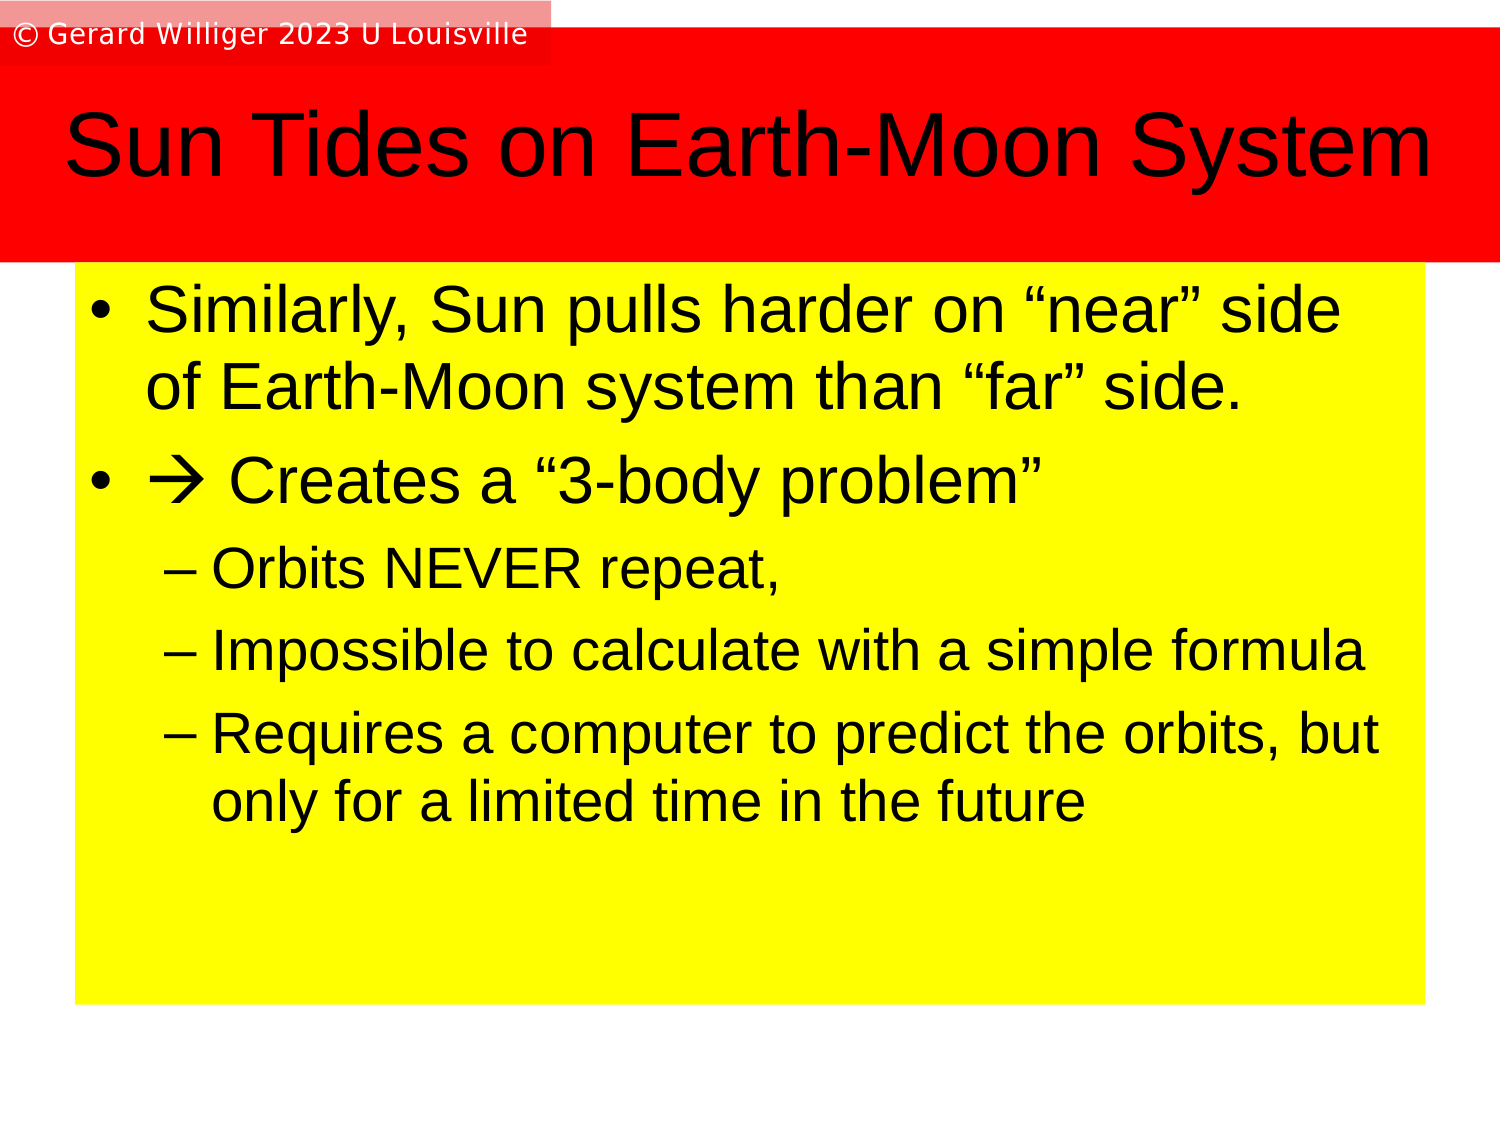

© Gerard Williger 2023 U Louisville
# Sun Tides on Earth-Moon System
Similarly, Sun pulls harder on “near” side of Earth-Moon system than “far” side.
🡪 Creates a “3-body problem”
Orbits NEVER repeat,
Impossible to calculate with a simple formula
Requires a computer to predict the orbits, but only for a limited time in the future